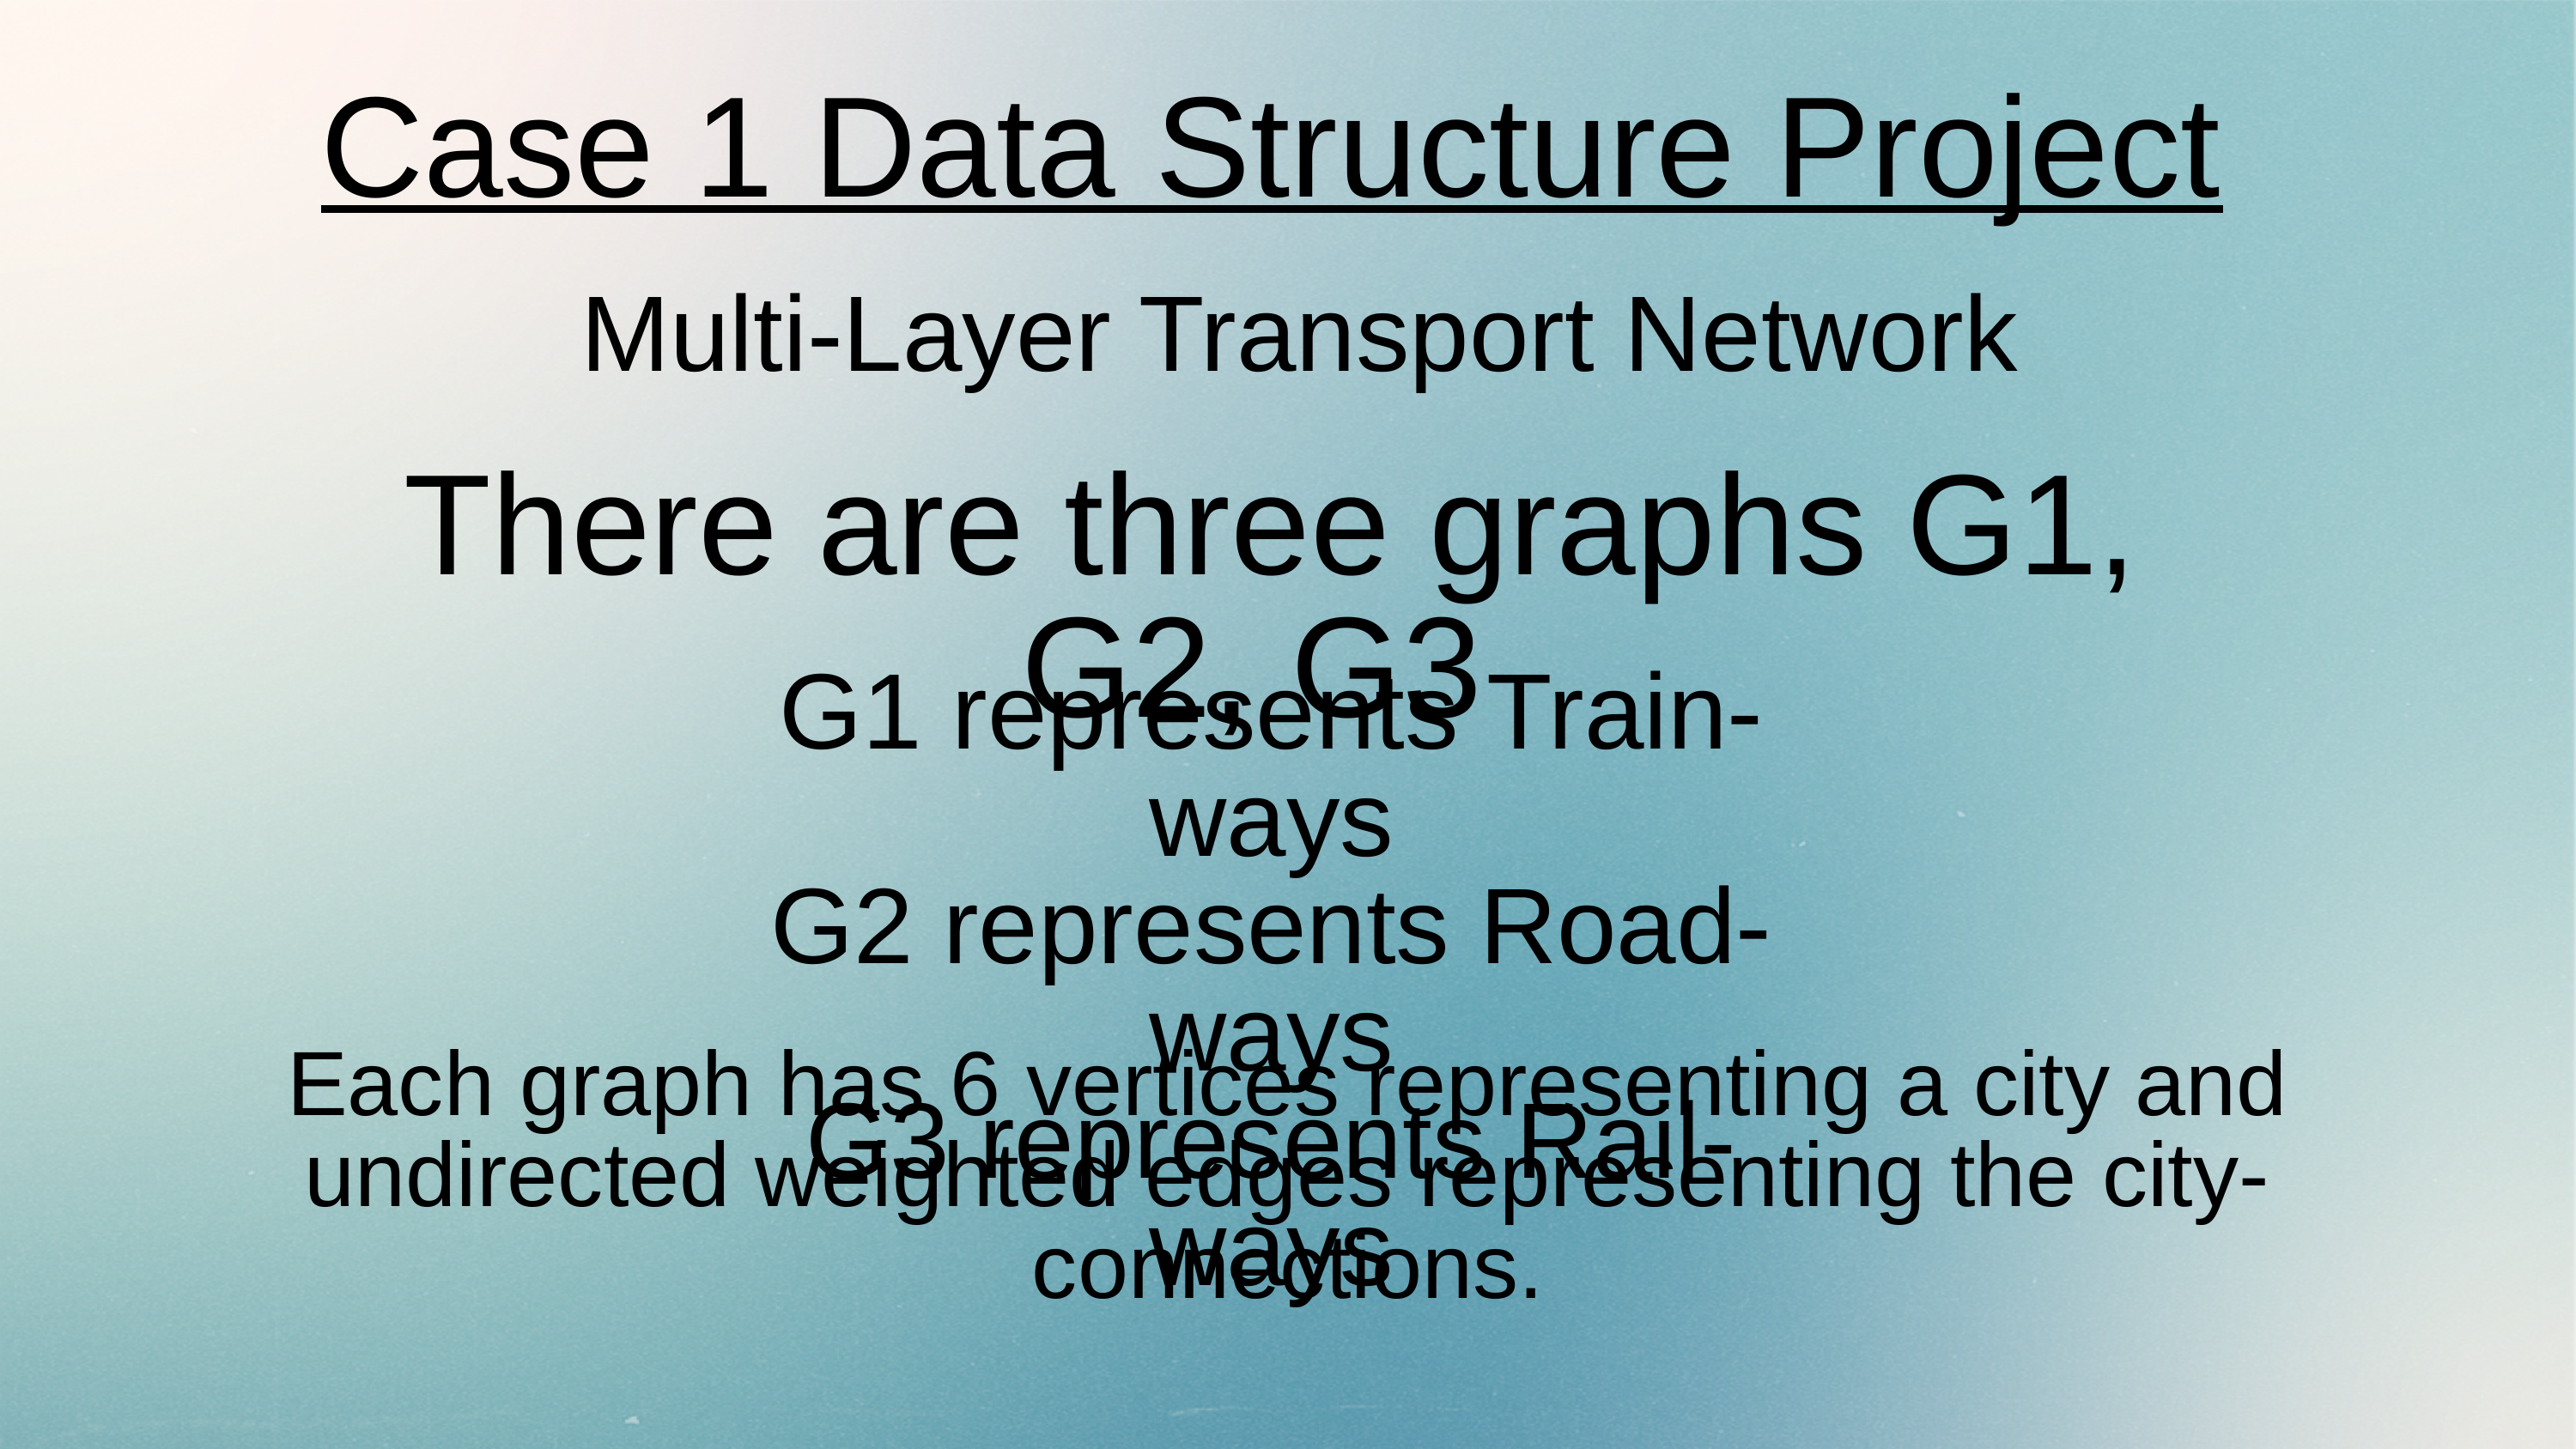

Case 1 Data Structure Project
Multi-Layer Transport Network
There are three graphs G1, G2, G3
G1 represents Train-ways
G2 represents Road-ways
G3 represents Rail-ways
Each graph has 6 vertices representing a city and undirected weighted edges representing the city-connections.